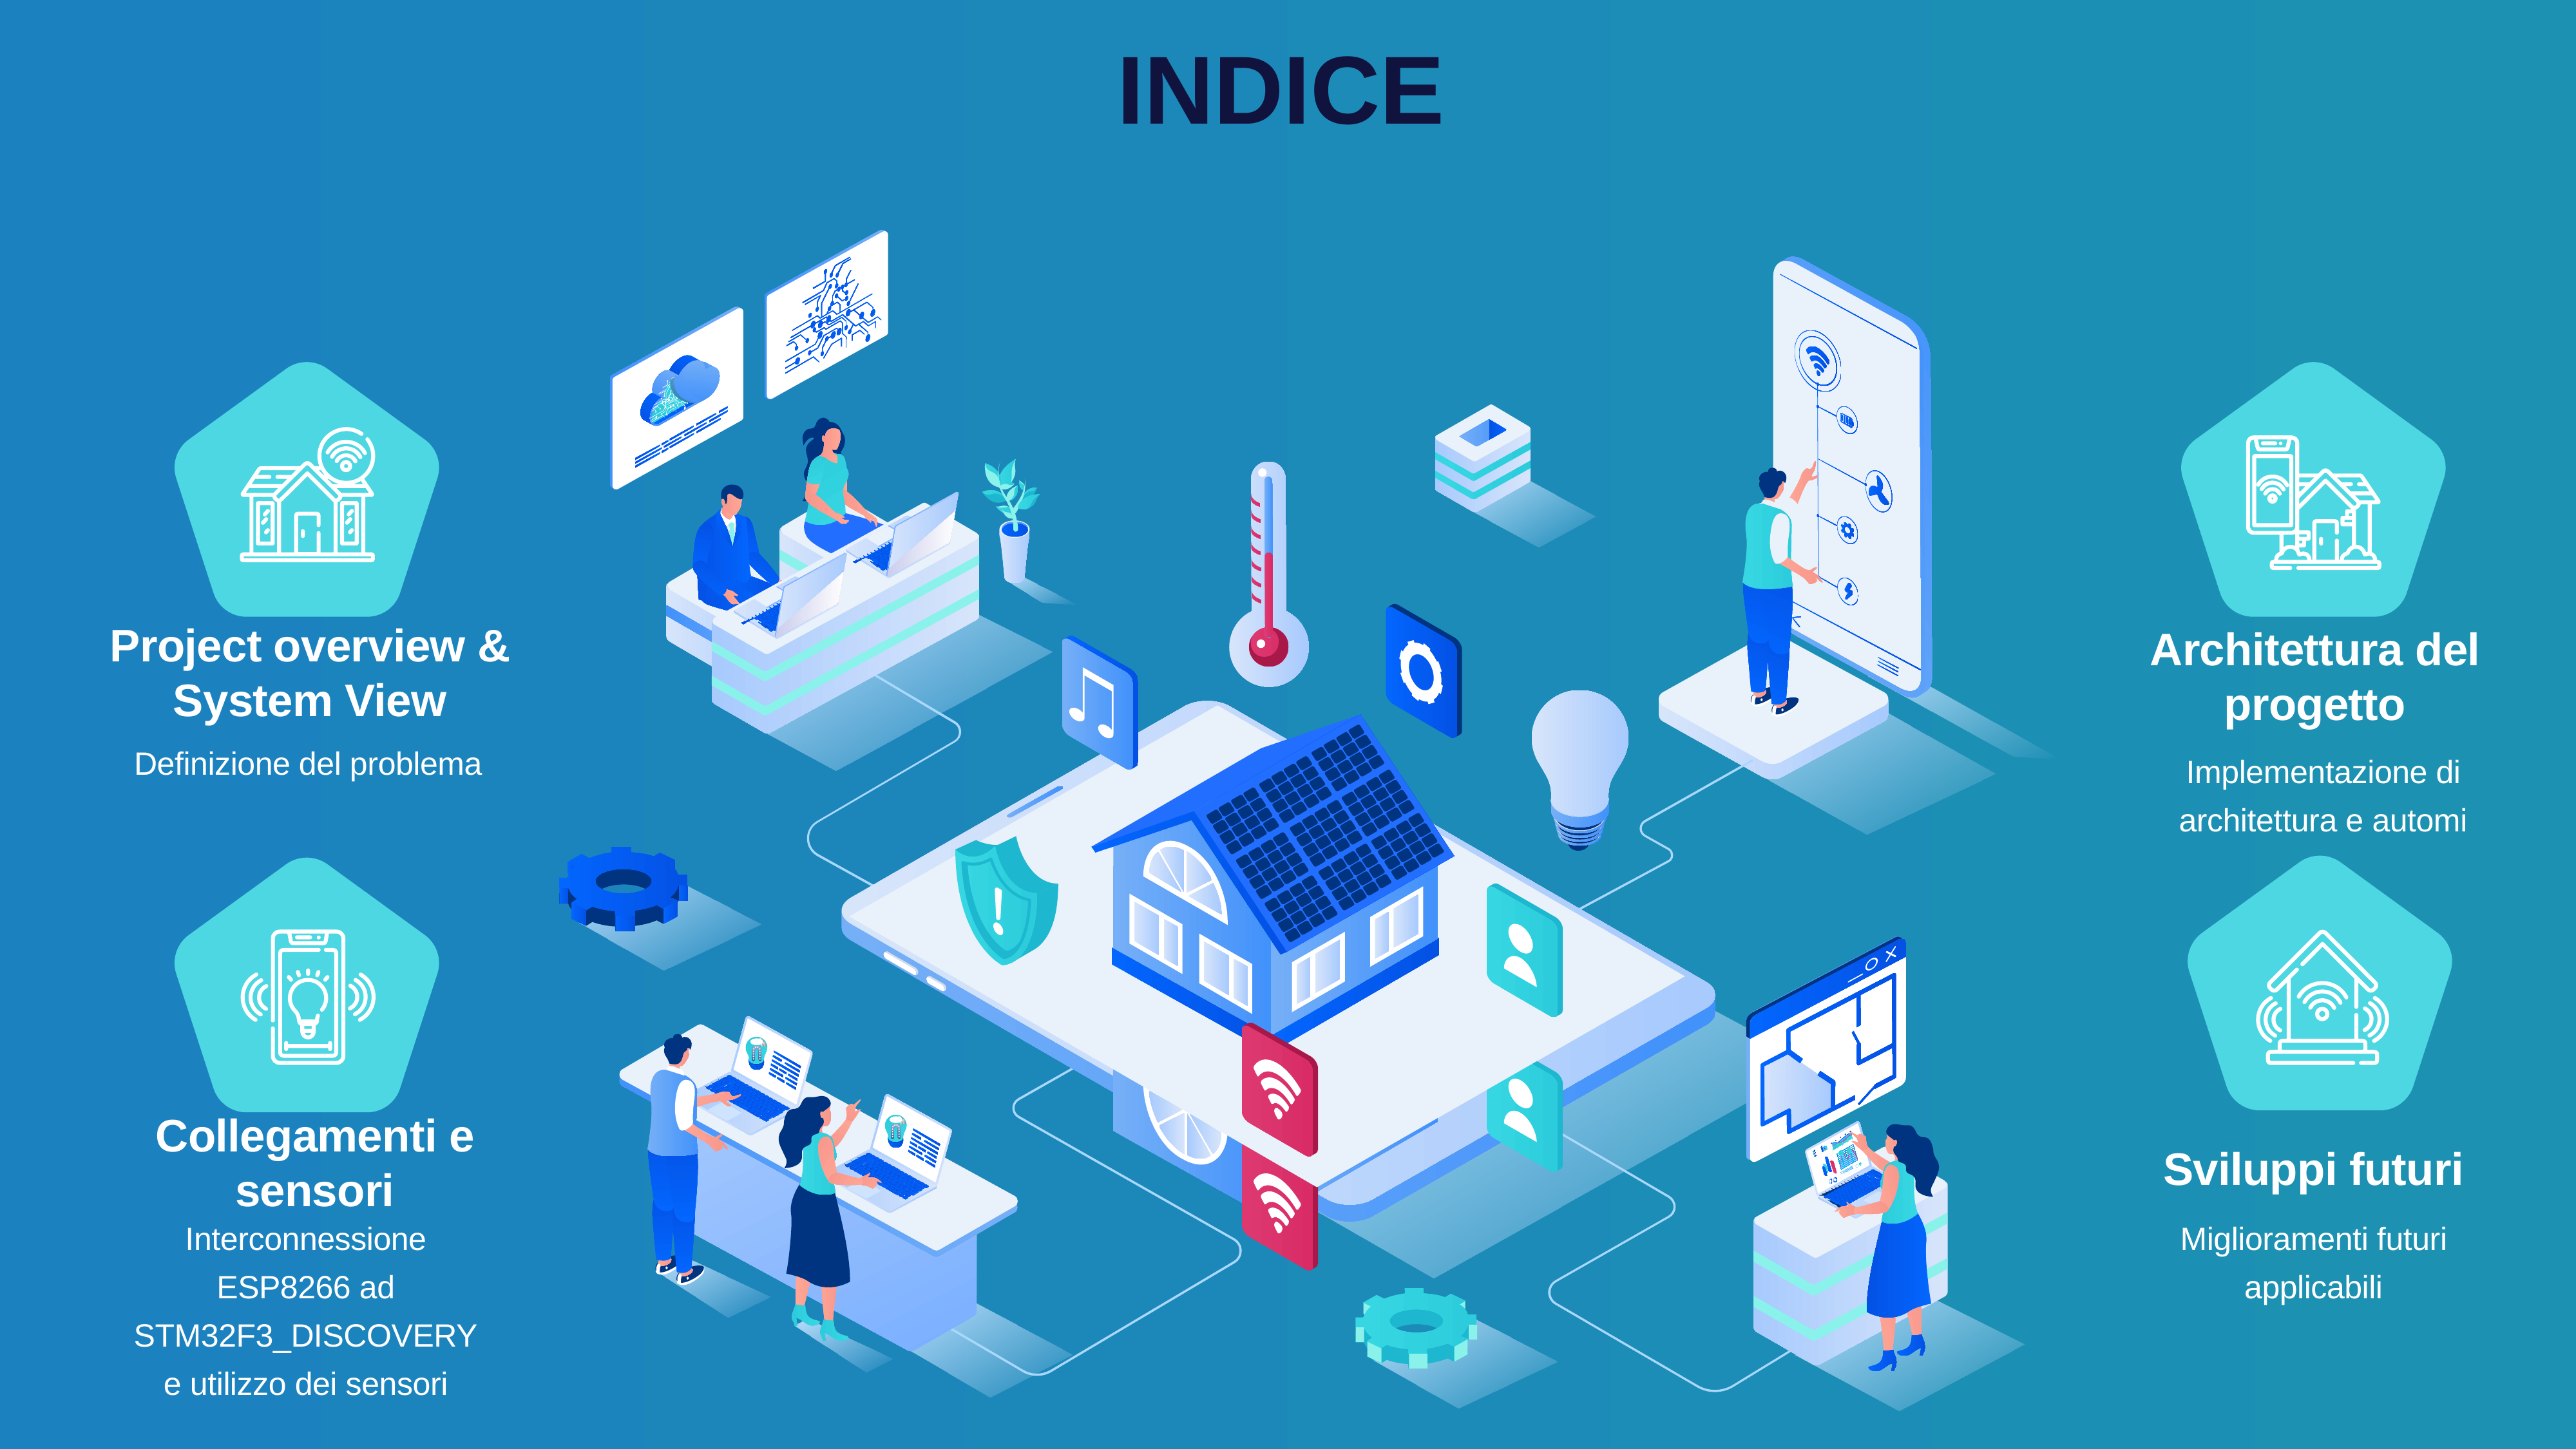

# INDICE

Project overview & System View
Architettura del progetto
Definizione del problema
Implementazione di architettura e automi

Collegamenti e sensori
Sviluppi futuri
Interconnessione ESP8266 ad STM32F3_DISCOVERY
e utilizzo dei sensori
Miglioramenti futuri applicabili